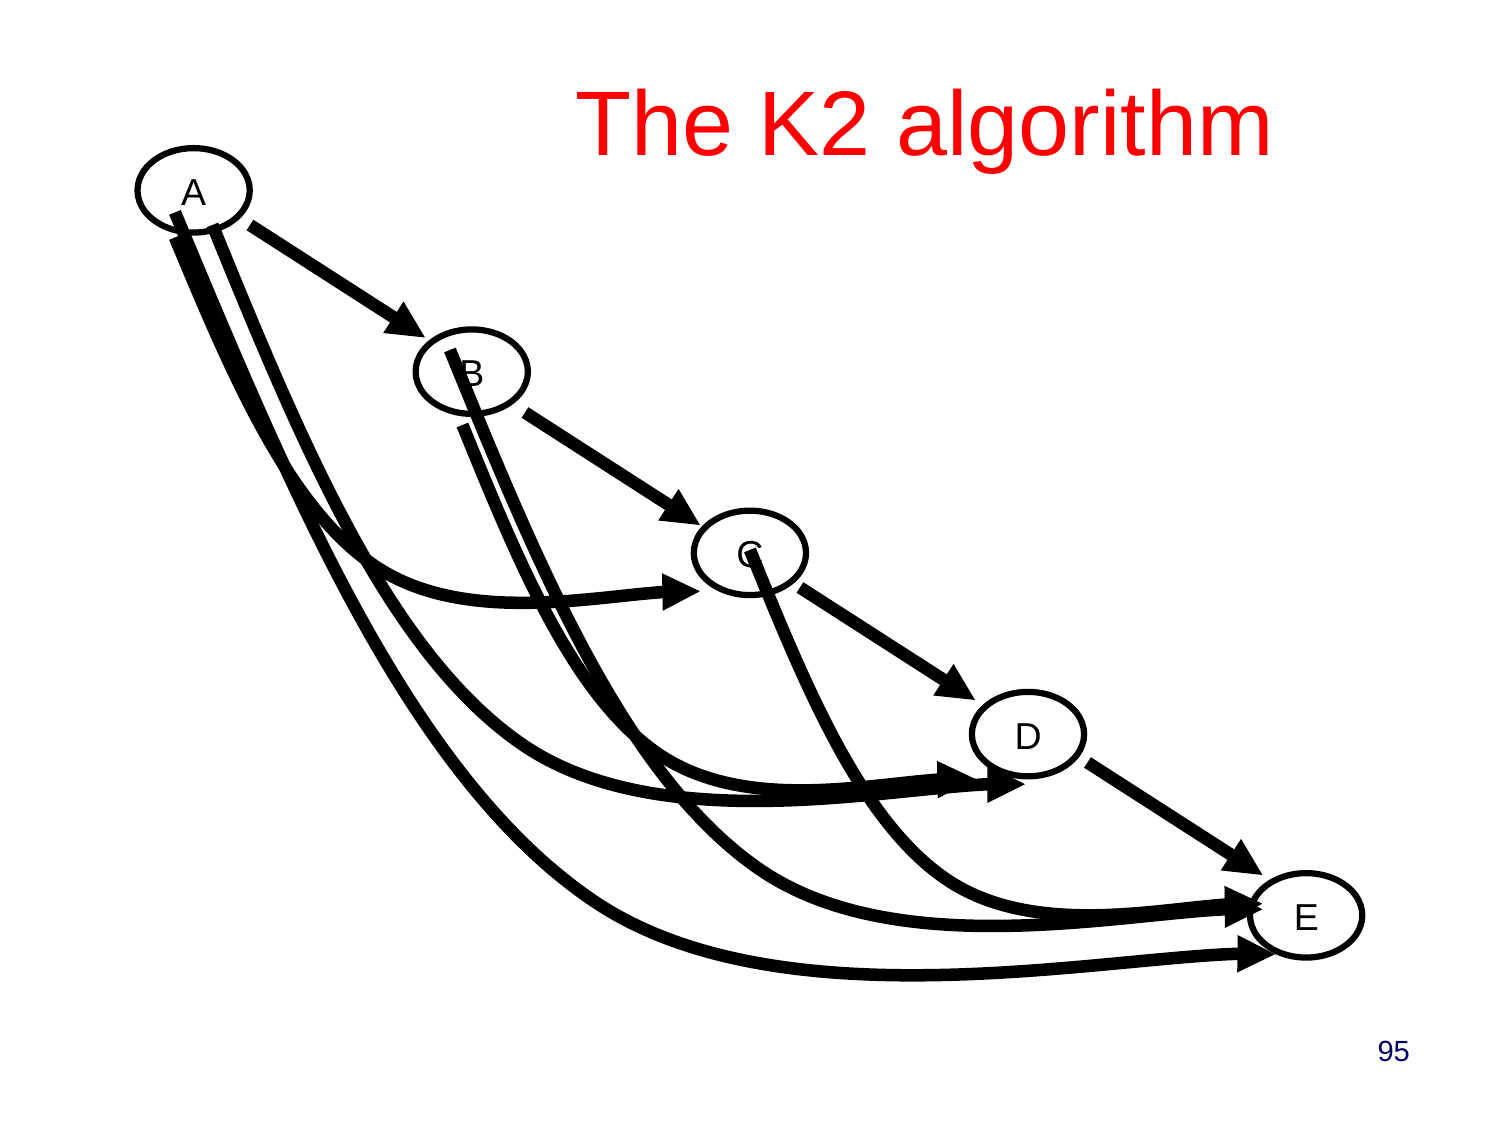

The K2 algorithm
A

B

C

D

E
95